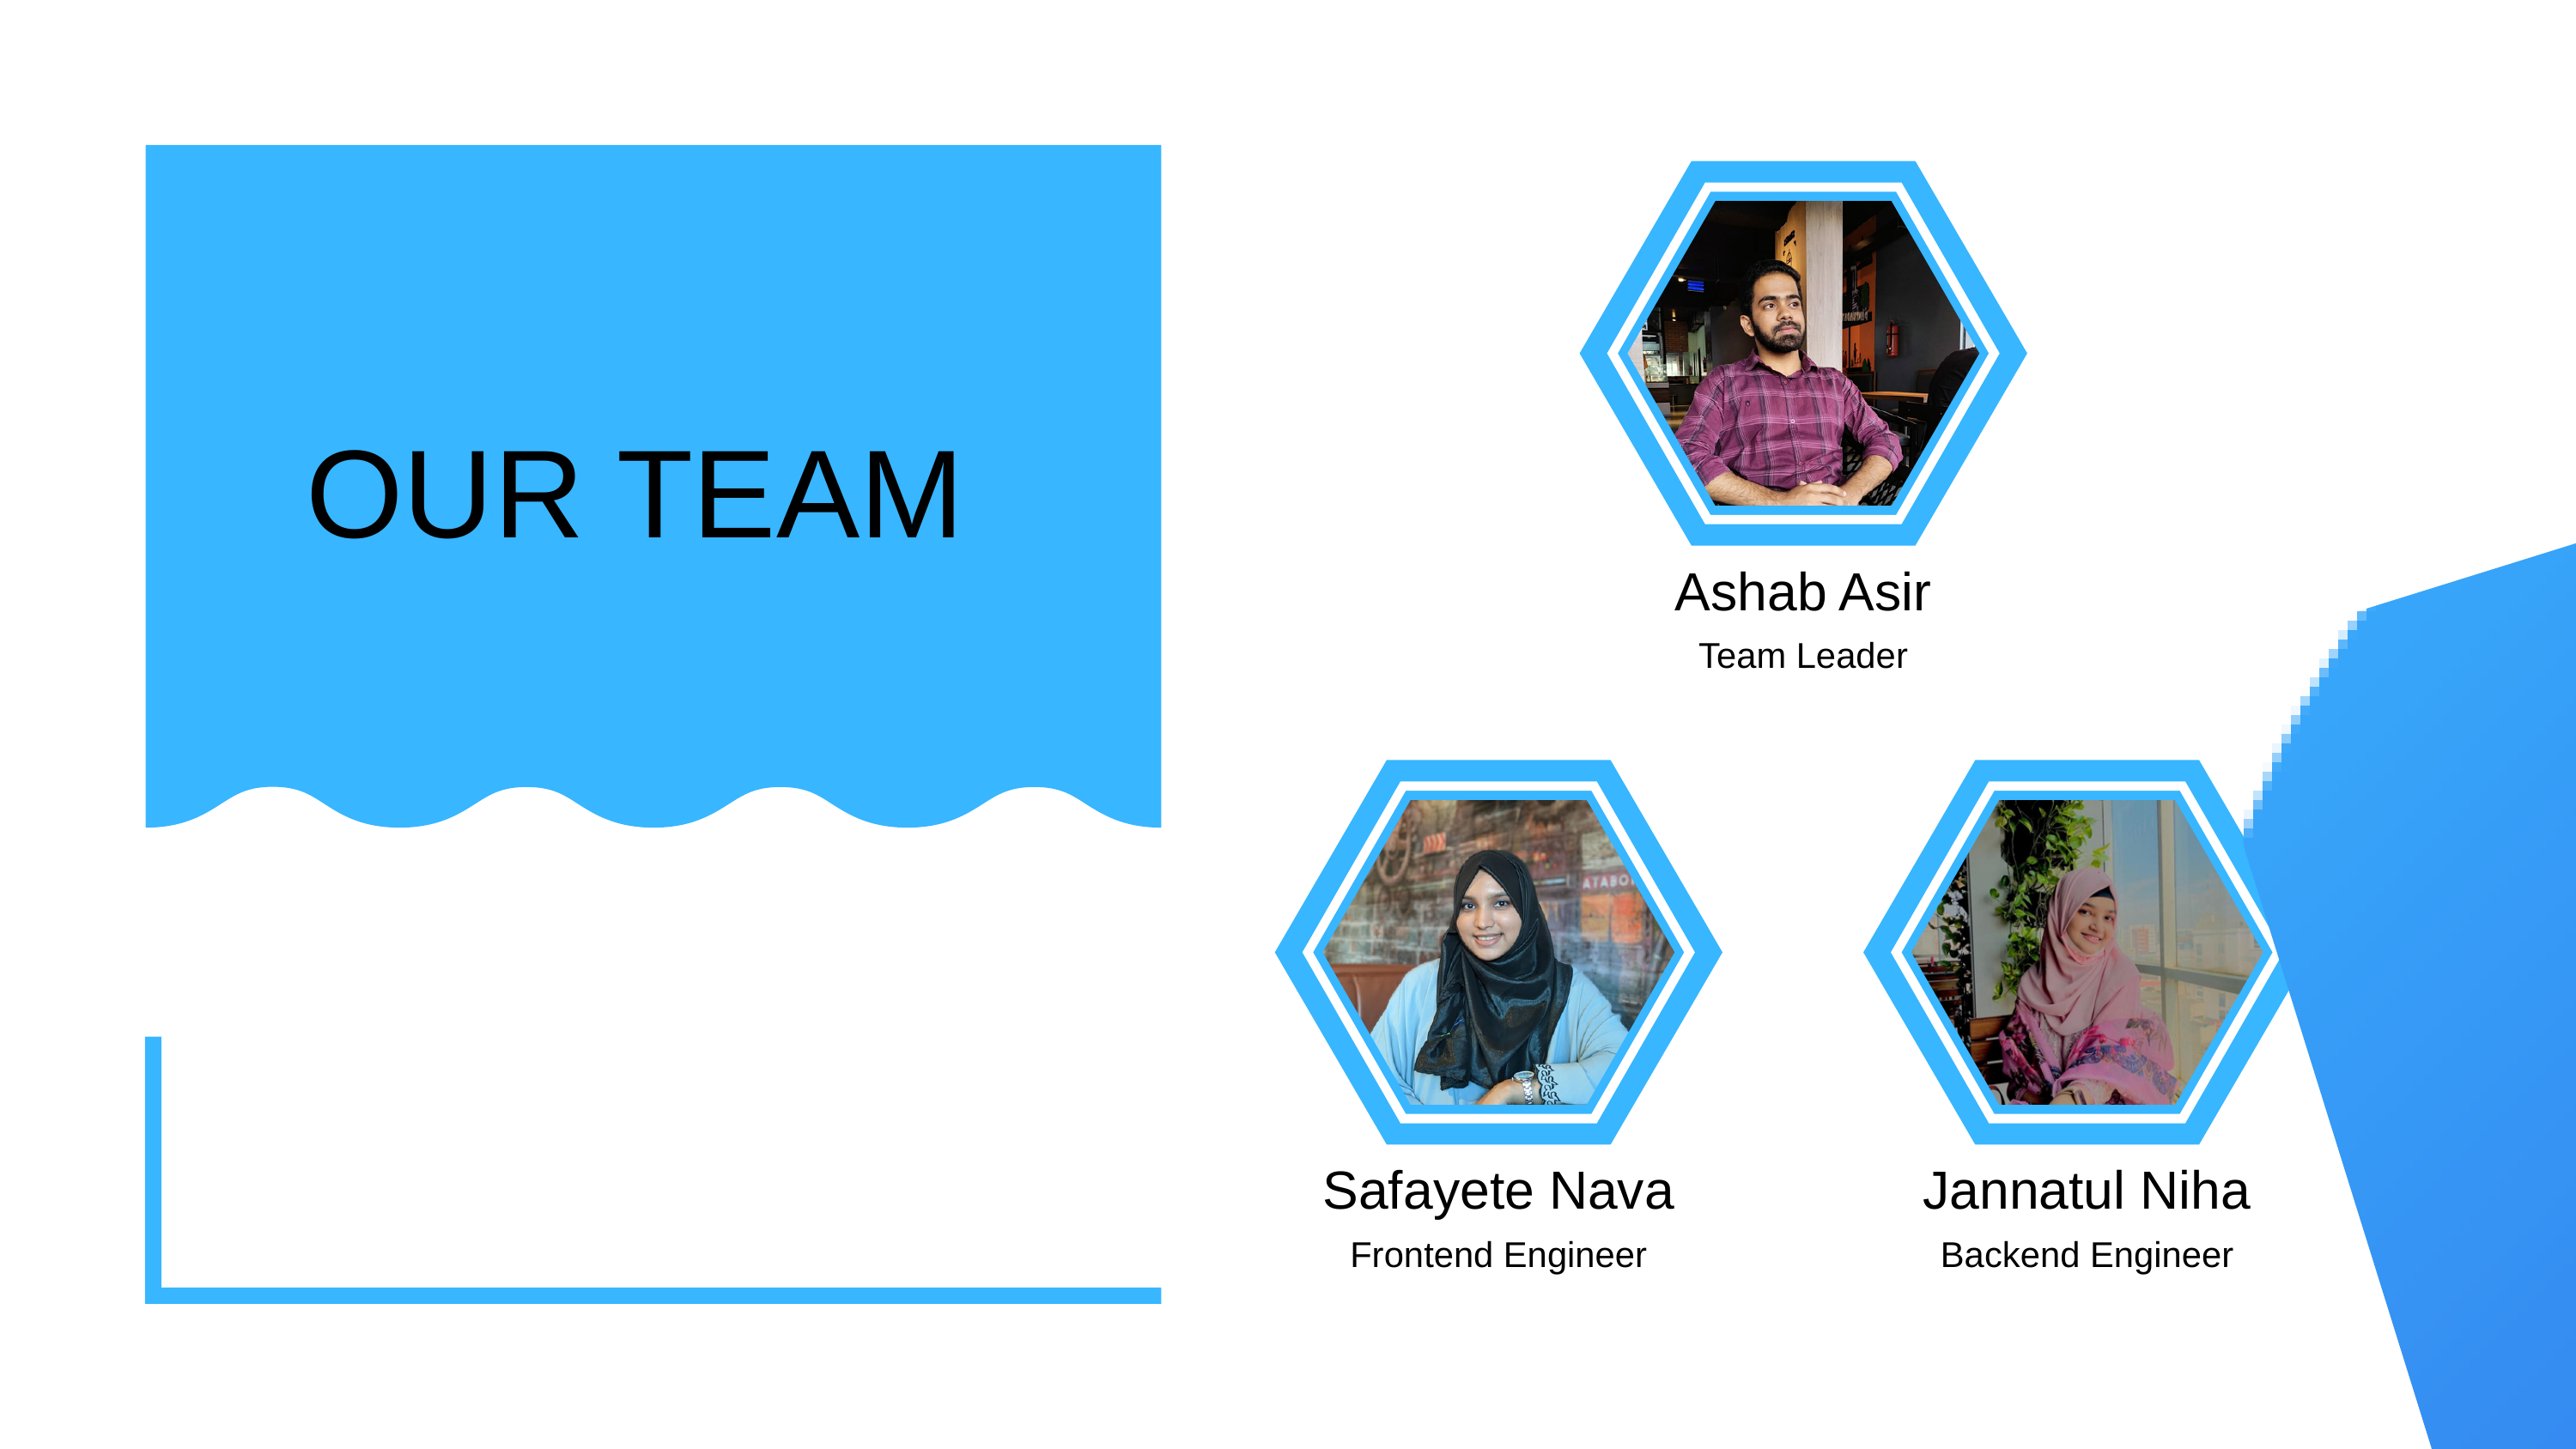

OUR TEAM

Ashab Asir
Team Leader

Safayete Nava
Jannatul Niha
Frontend Engineer
Backend Engineer